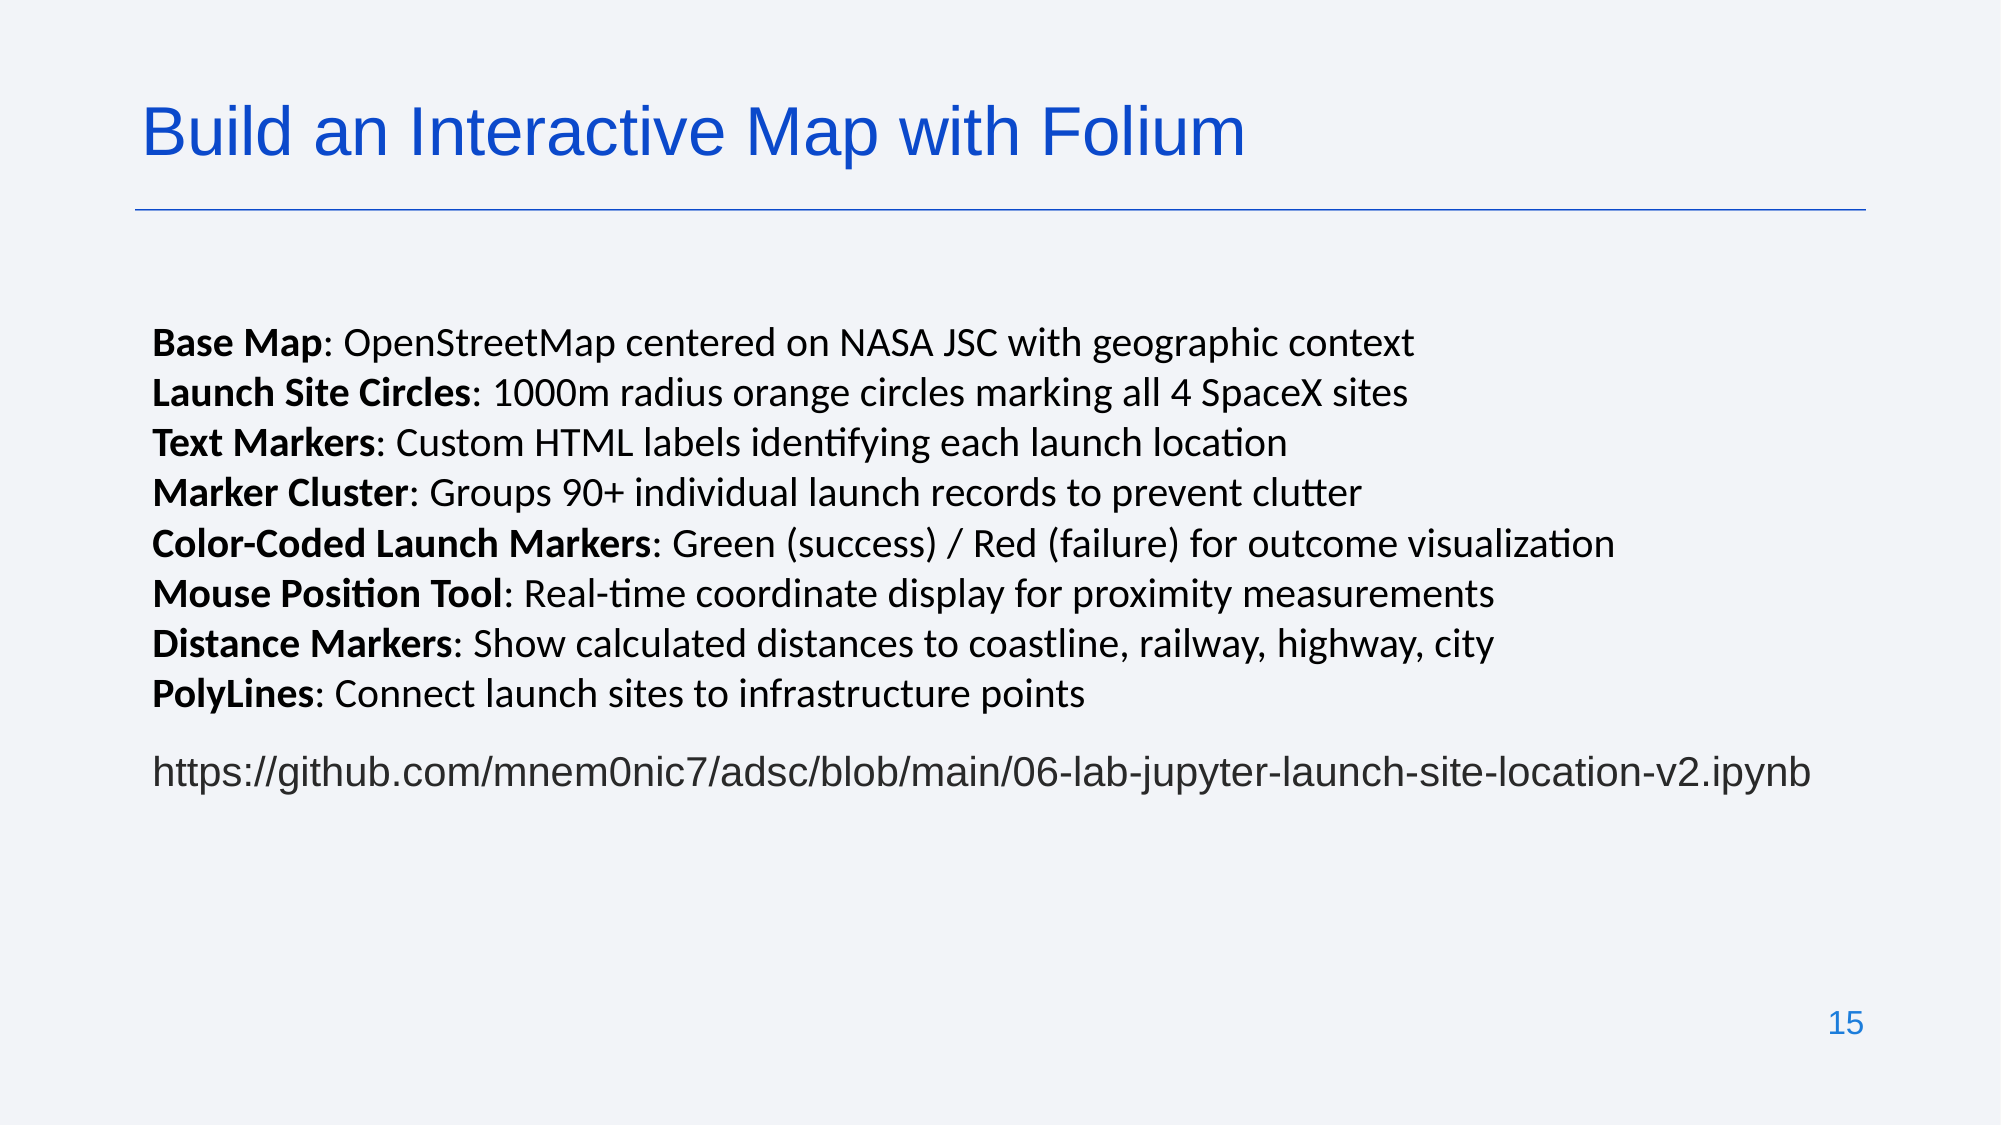

Build an Interactive Map with Folium
Base Map: OpenStreetMap centered on NASA JSC with geographic context
Launch Site Circles: 1000m radius orange circles marking all 4 SpaceX sites
Text Markers: Custom HTML labels identifying each launch location
Marker Cluster: Groups 90+ individual launch records to prevent clutter
Color-Coded Launch Markers: Green (success) / Red (failure) for outcome visualization
Mouse Position Tool: Real-time coordinate display for proximity measurements
Distance Markers: Show calculated distances to coastline, railway, highway, city
PolyLines: Connect launch sites to infrastructure points
https://github.com/mnem0nic7/adsc/blob/main/06-lab-jupyter-launch-site-location-v2.ipynb

15